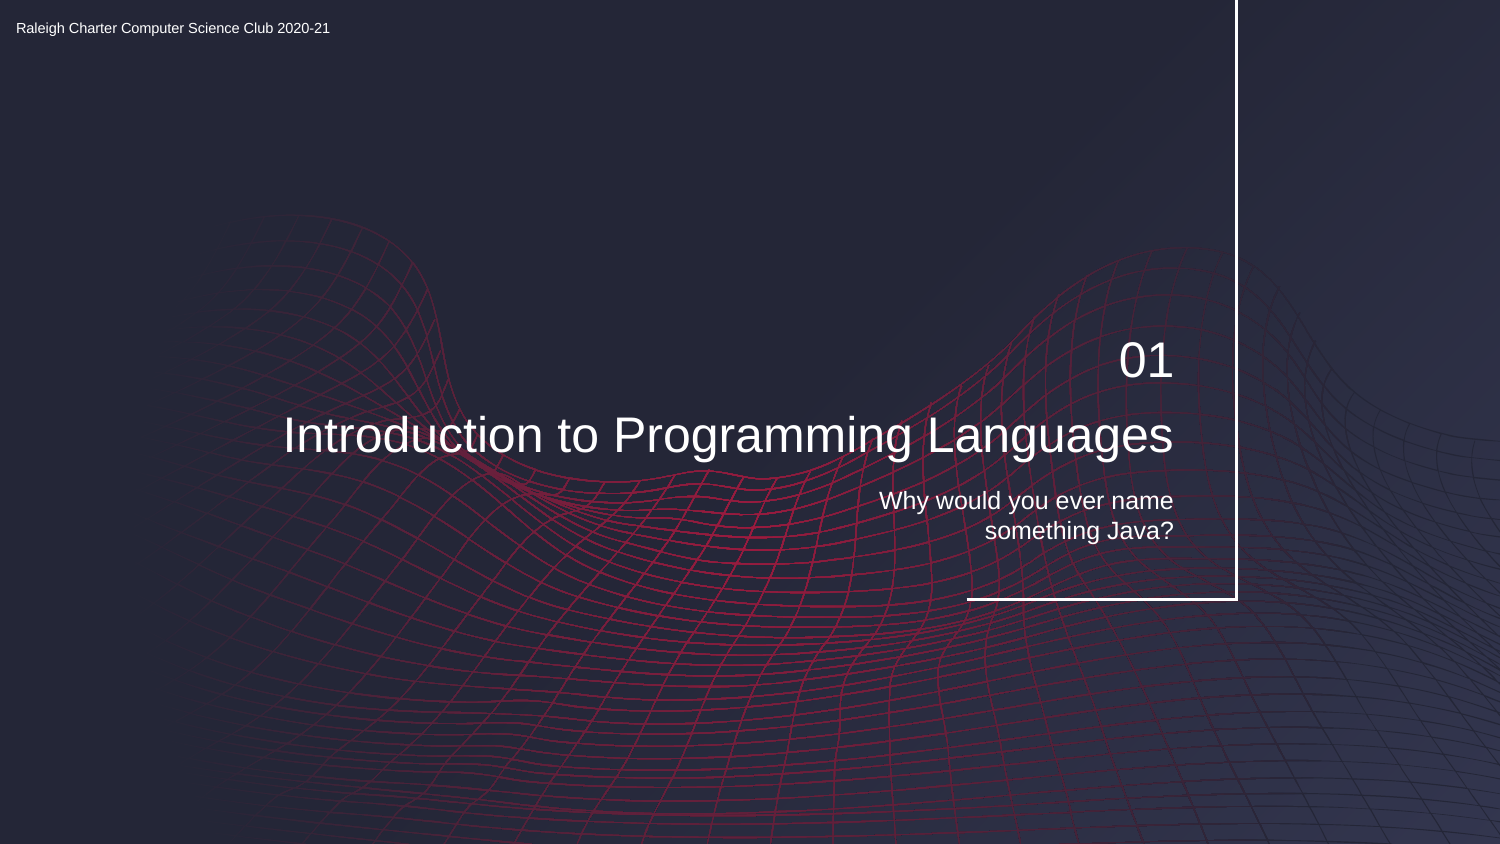

01
# Introduction to Programming Languages
Why would you ever name something Java?